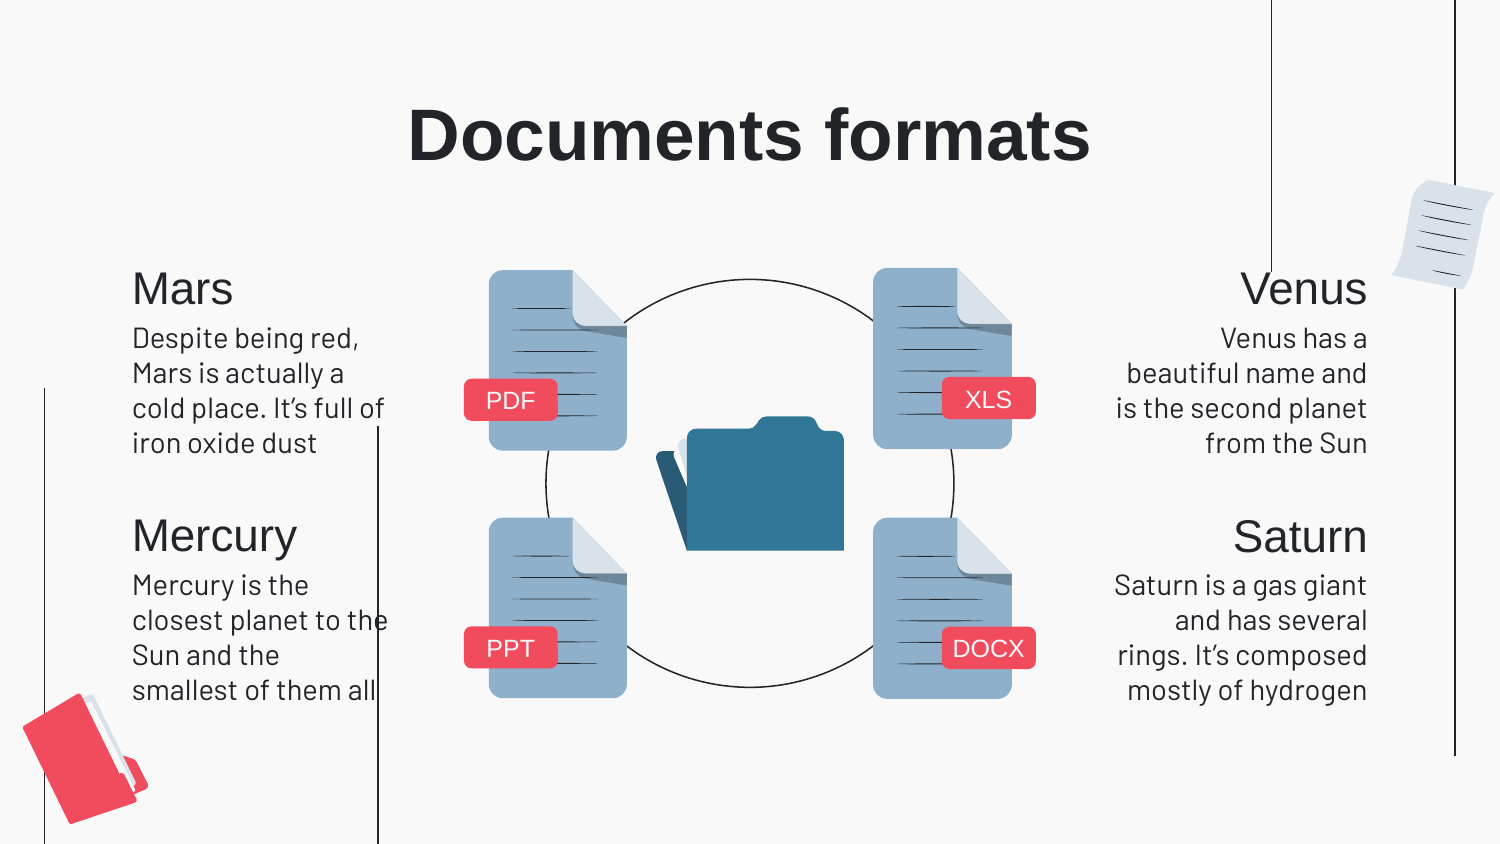

# Documents formats
Mars
Venus

XLS

PDF

Despite being red, Mars is actually a cold place. It’s full of iron oxide dust
Venus has a beautiful name and is the second planet from the Sun

Mercury
Saturn

DOCX

PPT

Mercury is the closest planet to the Sun and the smallest of them all
Saturn is a gas giant and has several rings. It’s composed mostly of hydrogen